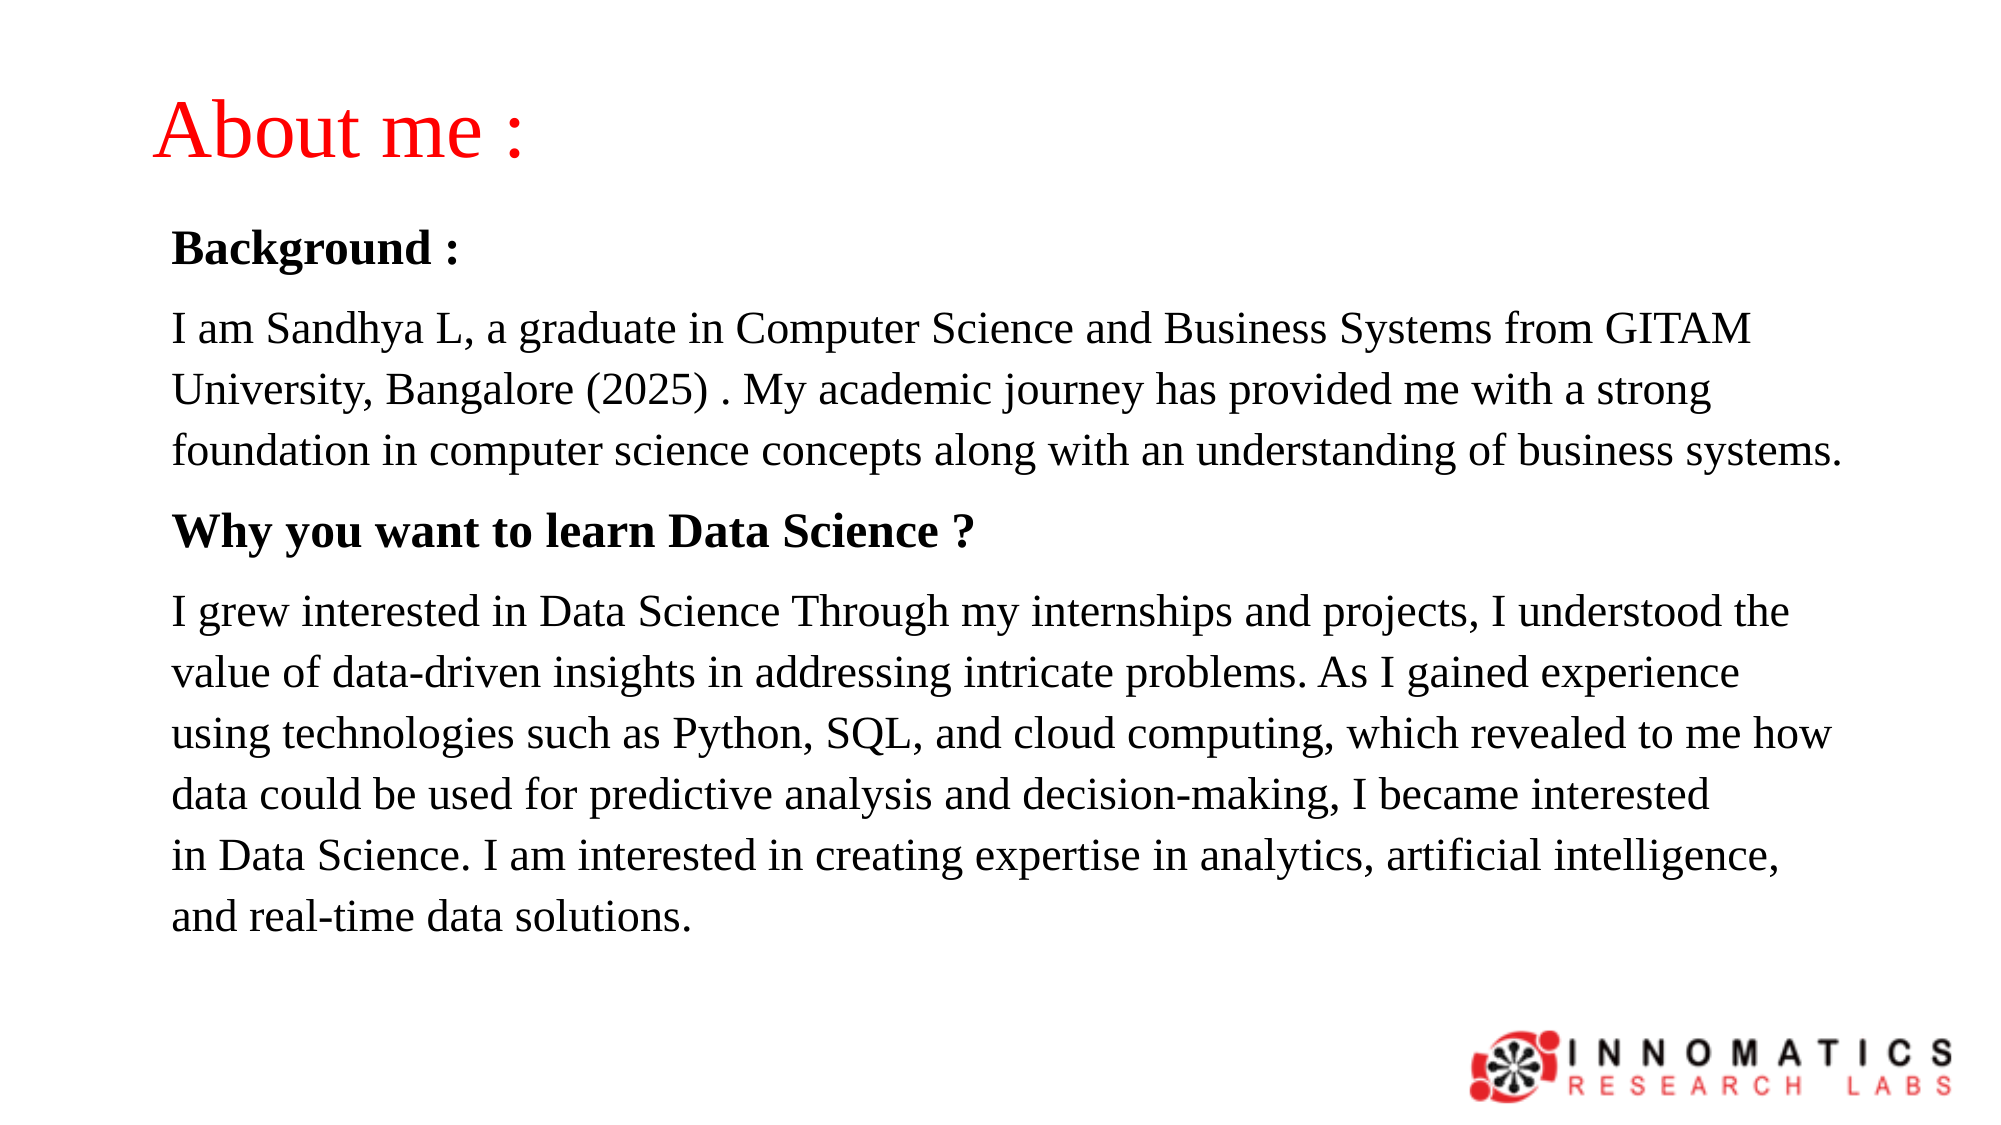

# About me :
Background :
I am Sandhya L, a graduate in Computer Science and Business Systems from GITAM University, Bangalore (2025) . My academic journey has provided me with a strong foundation in computer science concepts along with an understanding of business systems.
Why you want to learn Data Science ?
I grew interested in Data Science Through my internships and projects, I understood the value of data-driven insights in addressing intricate problems. As I gained experience using technologies such as Python, SQL, and cloud computing, which revealed to me how data could be used for predictive analysis and decision-making, I became interested in Data Science. I am interested in creating expertise in analytics, artificial intelligence, and real-time data solutions.